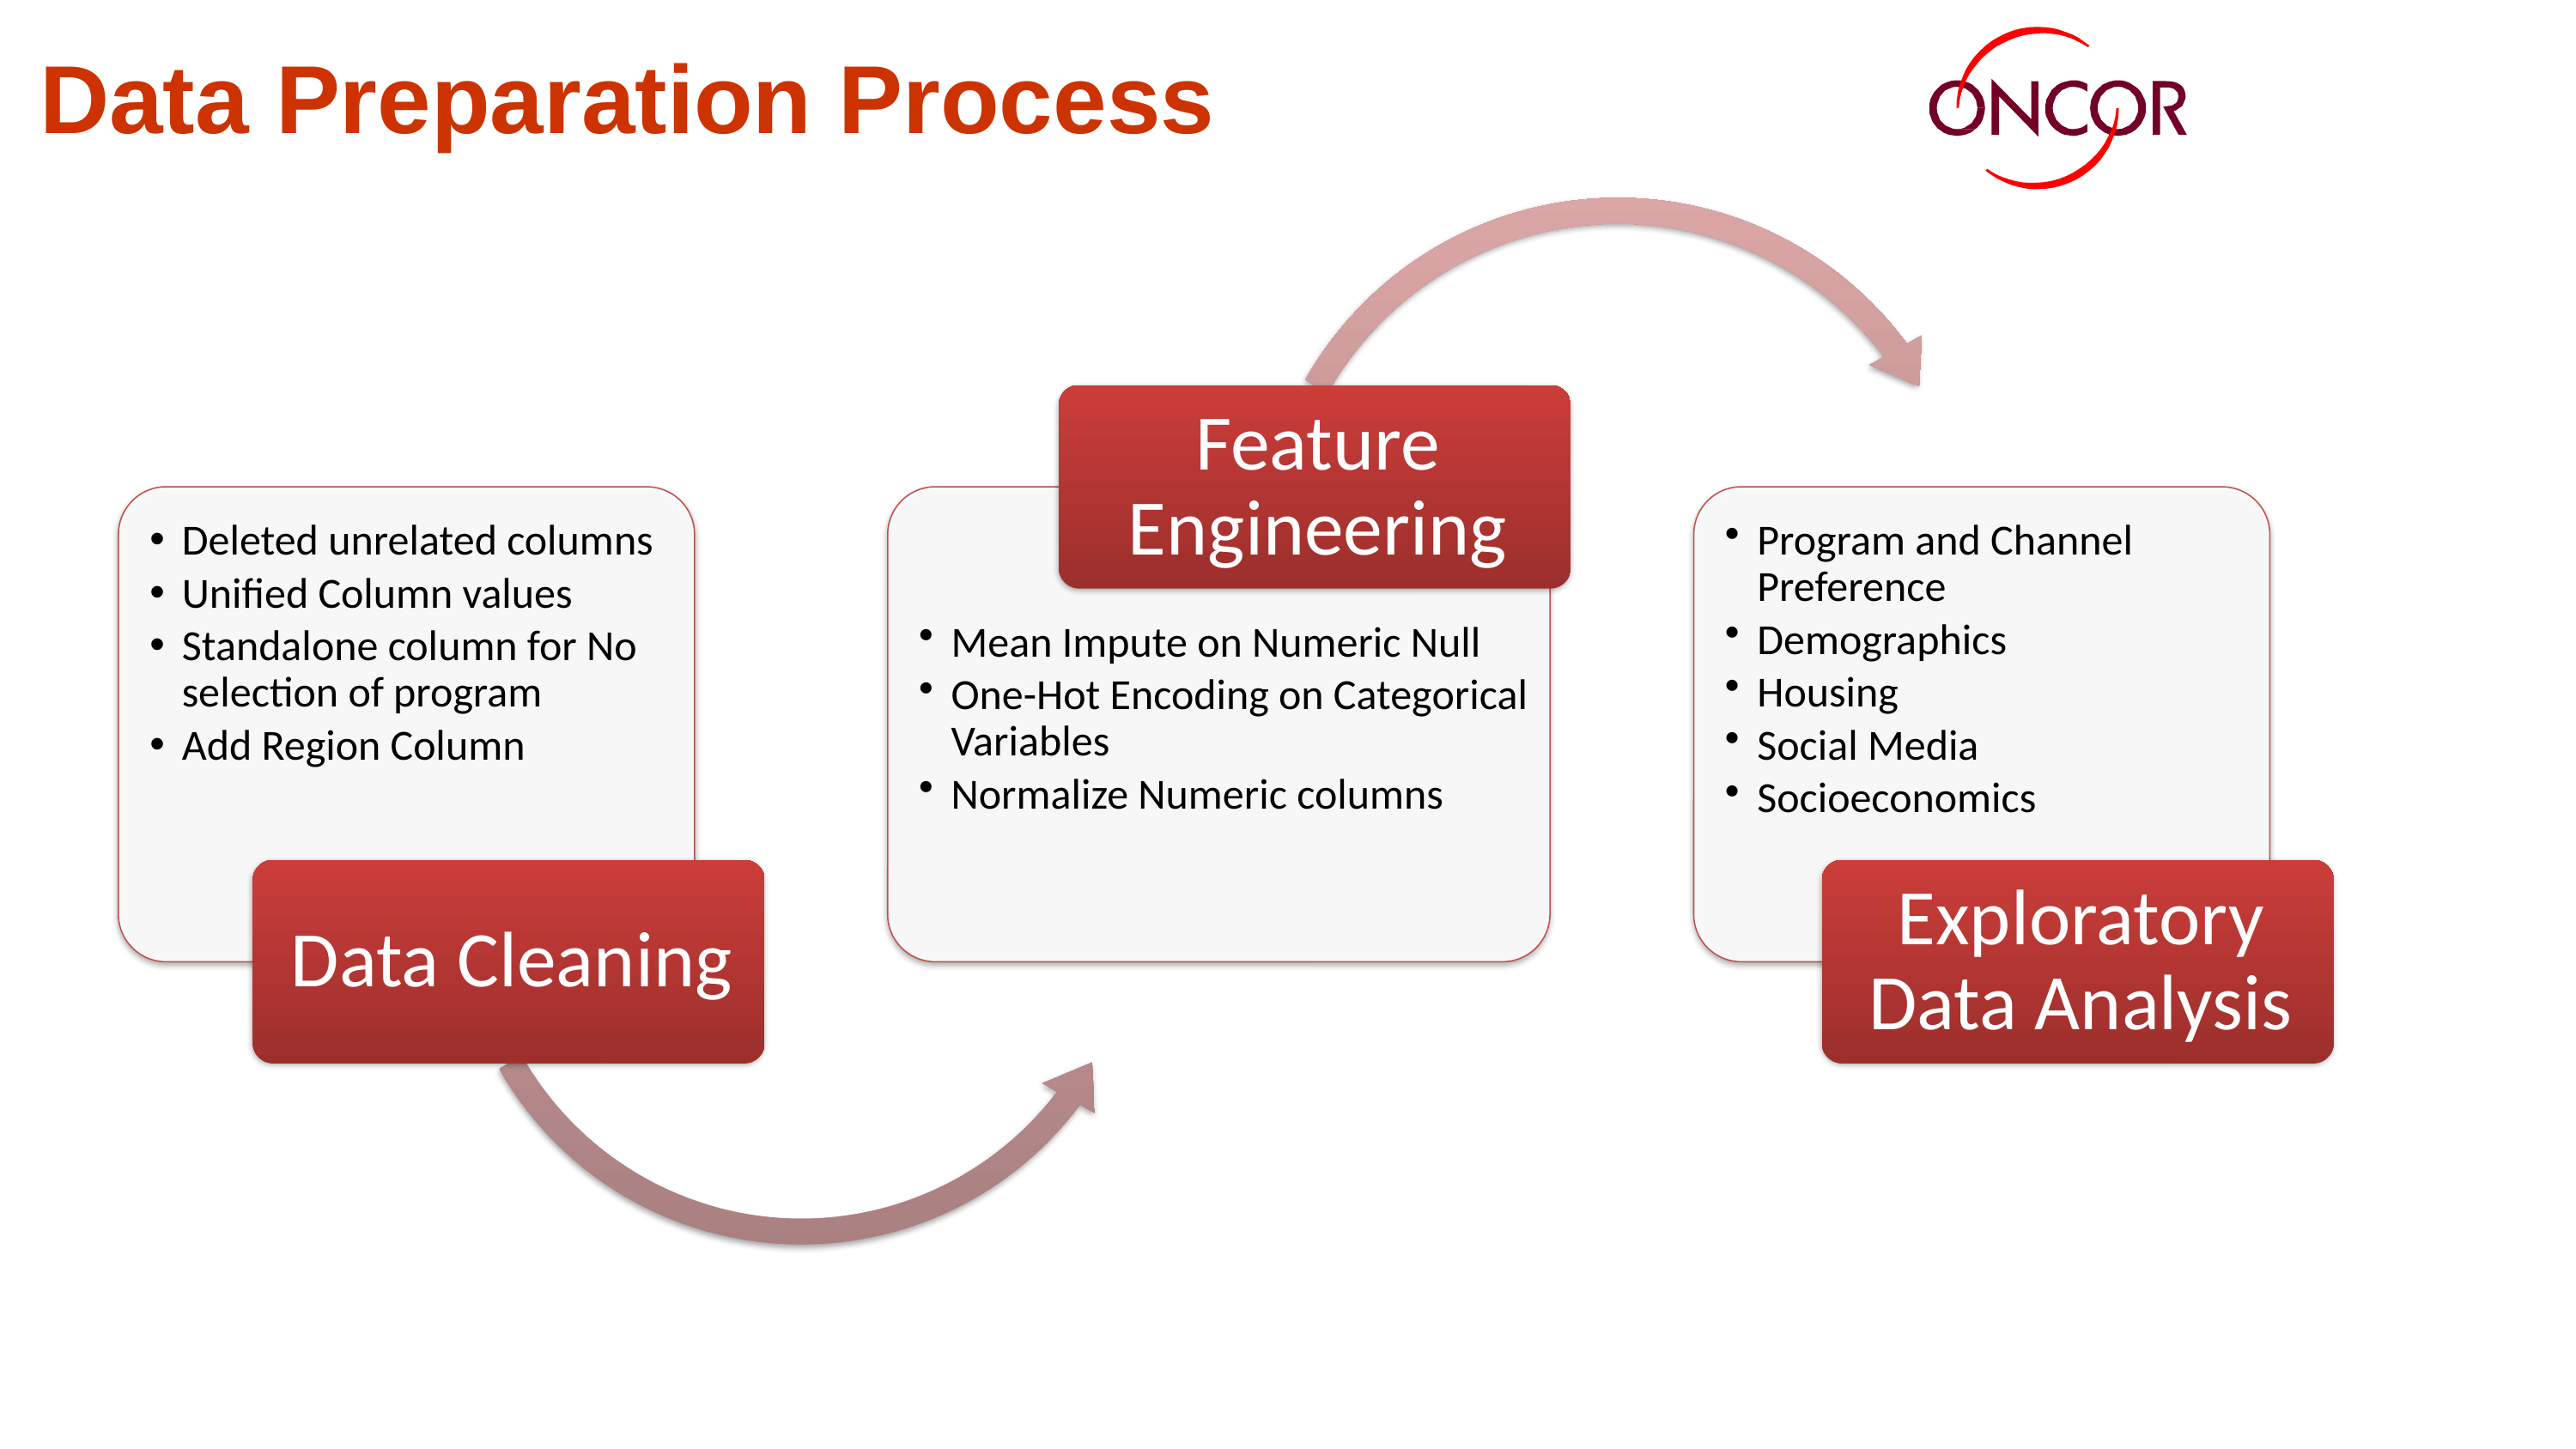

# Data Preparation Process
Deleted unrelated columns
Unified Column values
Standalone column for No selection of program
Add Region Column

Data Cleaning
Mean Impute on Numeric Null
One-Hot Encoding on Categorical Variables
Normalize Numeric columns

Feature Engineering
Program and Channel Preference
Demographics
Housing
Social Media
Socioeconomics
Exploratory Data Analysis